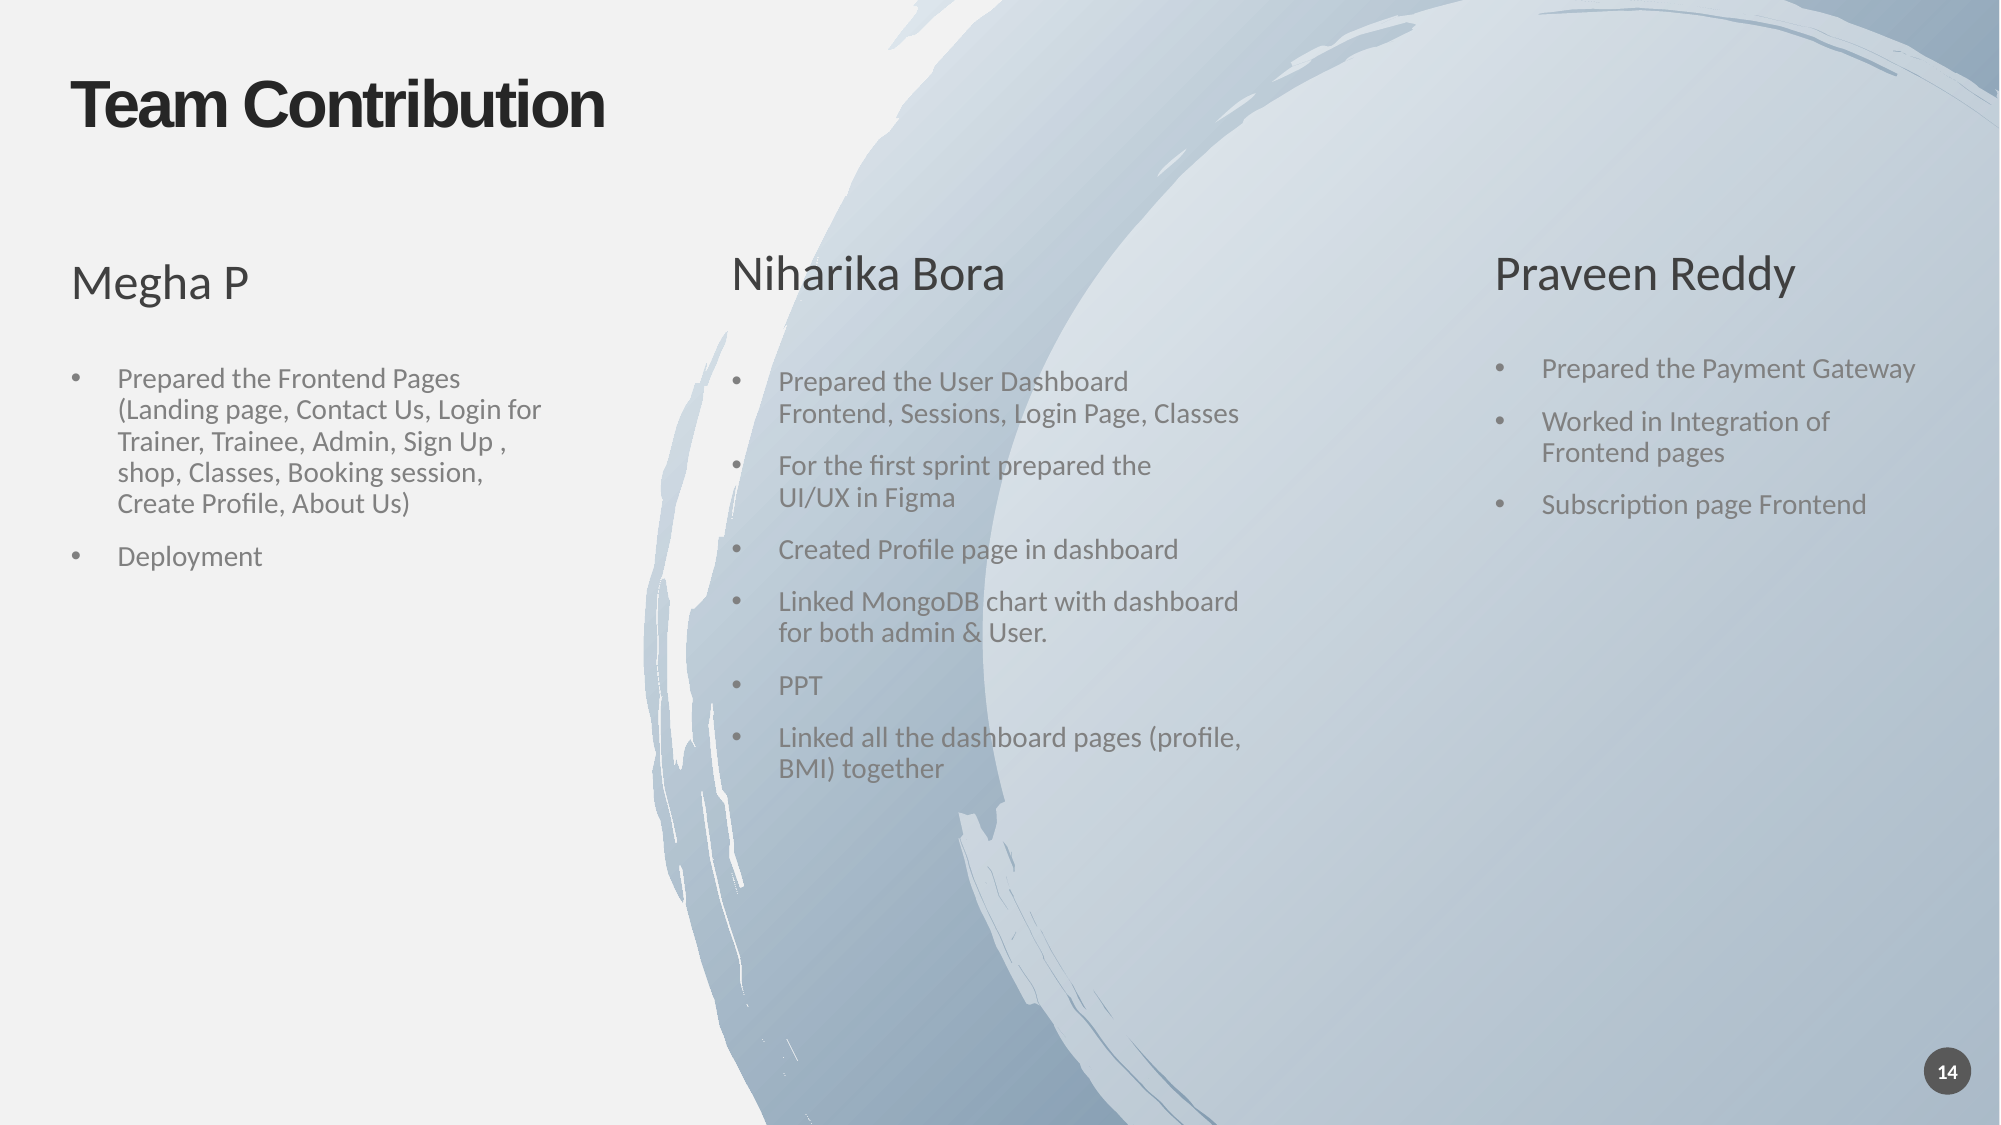

# Team Contribution
Megha P
Niharika Bora
Praveen Reddy

Prepared the User Dashboard Frontend, Sessions, Login Page, Classes
For the first sprint prepared the UI/UX in Figma
Created Profile page in dashboard
Linked MongoDB chart with dashboard for both admin & User.
PPT
Linked all the dashboard pages (profile, BMI) together
Prepared the Payment Gateway
Worked in Integration of Frontend pages
Subscription page Frontend
Prepared the Frontend Pages (Landing page, Contact Us, Login for Trainer, Trainee, Admin, Sign Up , shop, Classes, Booking session, Create Profile, About Us)
Deployment

14